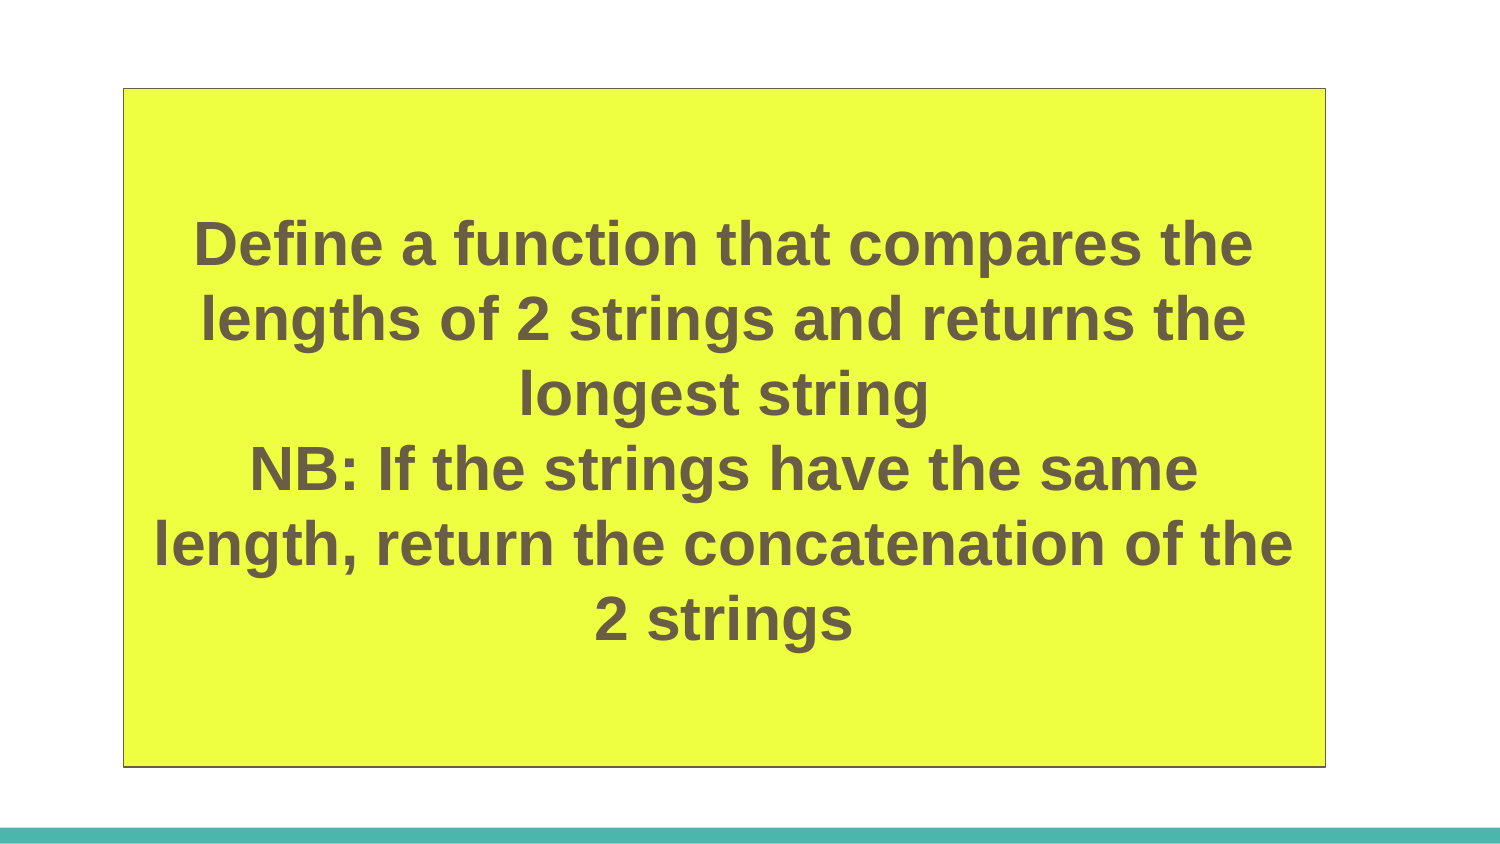

Define a function that compares the lengths of 2 strings and returns the longest string
NB: If the strings have the same length, return the concatenation of the 2 strings